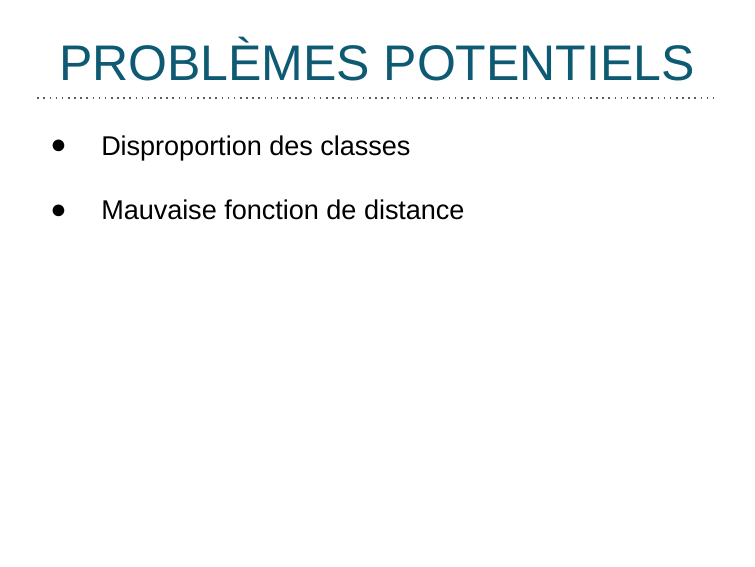

# PROBLÈMES POTENTIELS
Disproportion des classes

Mauvaise fonction de distance